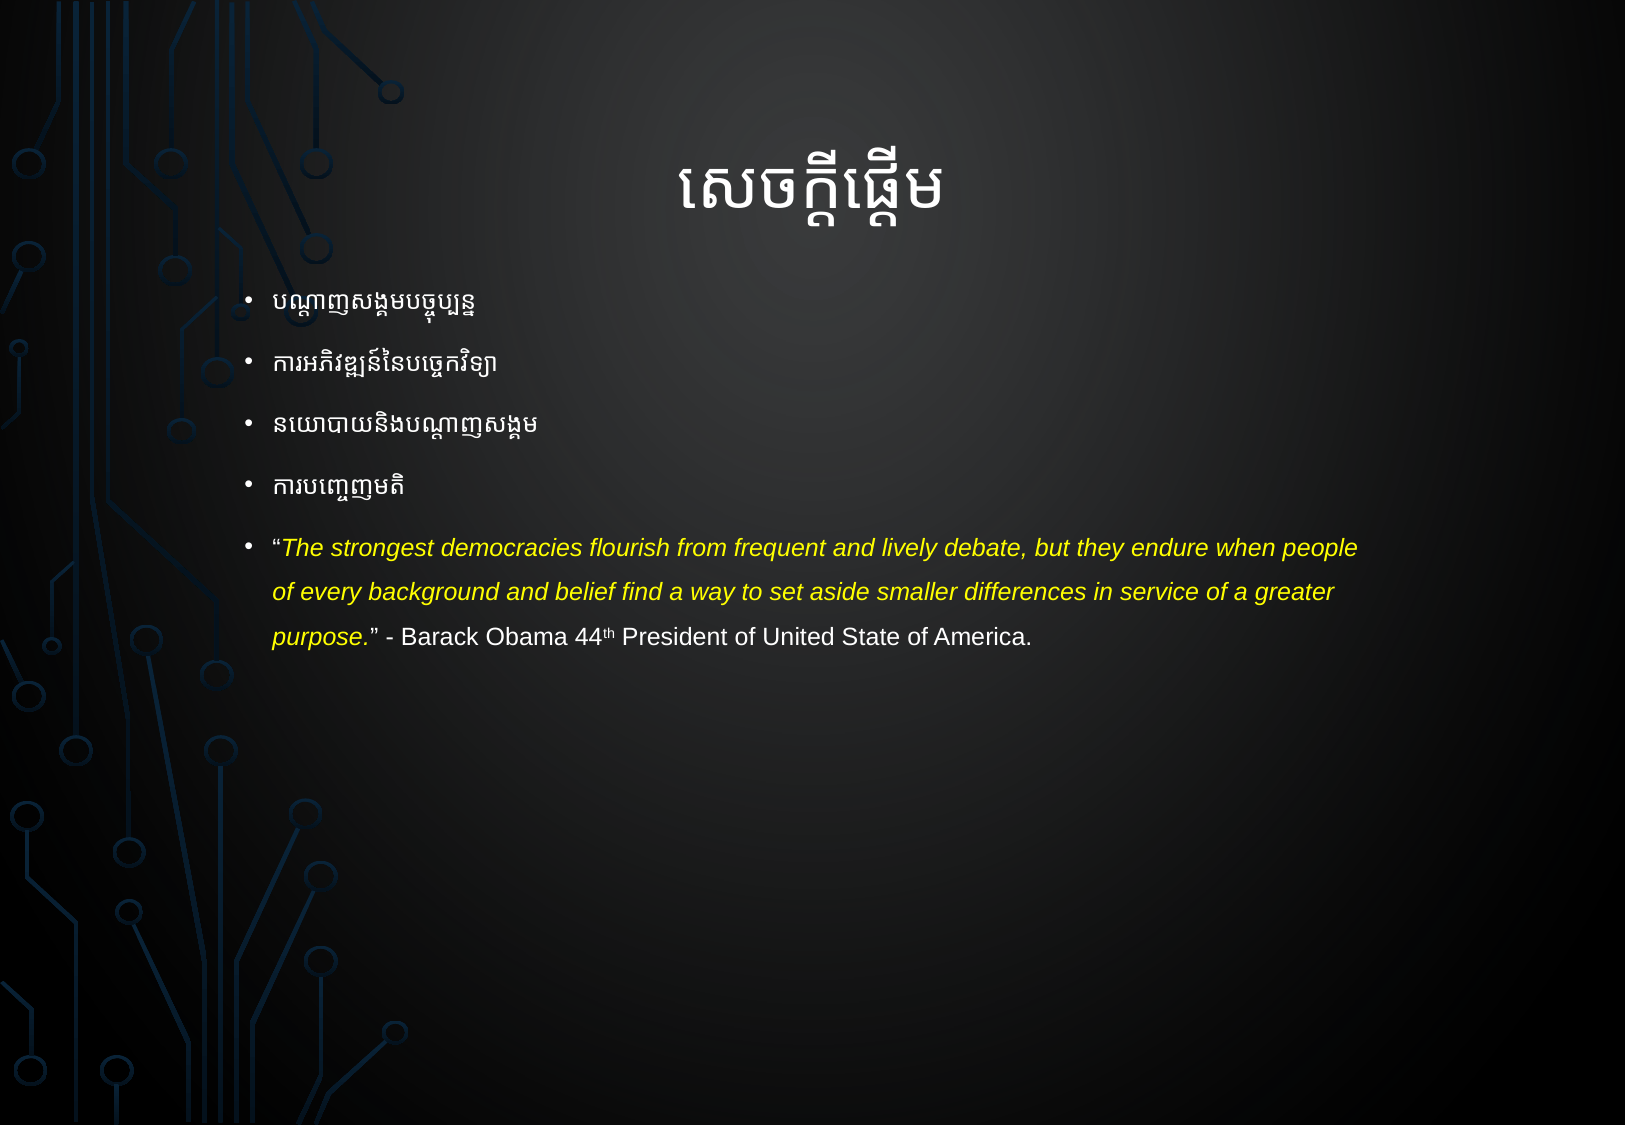

សេចក្ដីផ្ដើម
បណ្ដាញសង្គមបច្ចុប្បន្ន
ការអភិវឌ្ឍន៍នៃបច្ចេកវិទ្យា
នយោបាយនិងបណ្ដាញសង្គម
ការបញ្ចេញមតិ
“The strongest democracies flourish from frequent and lively debate, but they endure when people of every background and belief find a way to set aside smaller differences in service of a greater purpose.” - Barack Obama 44th President of United State of America.